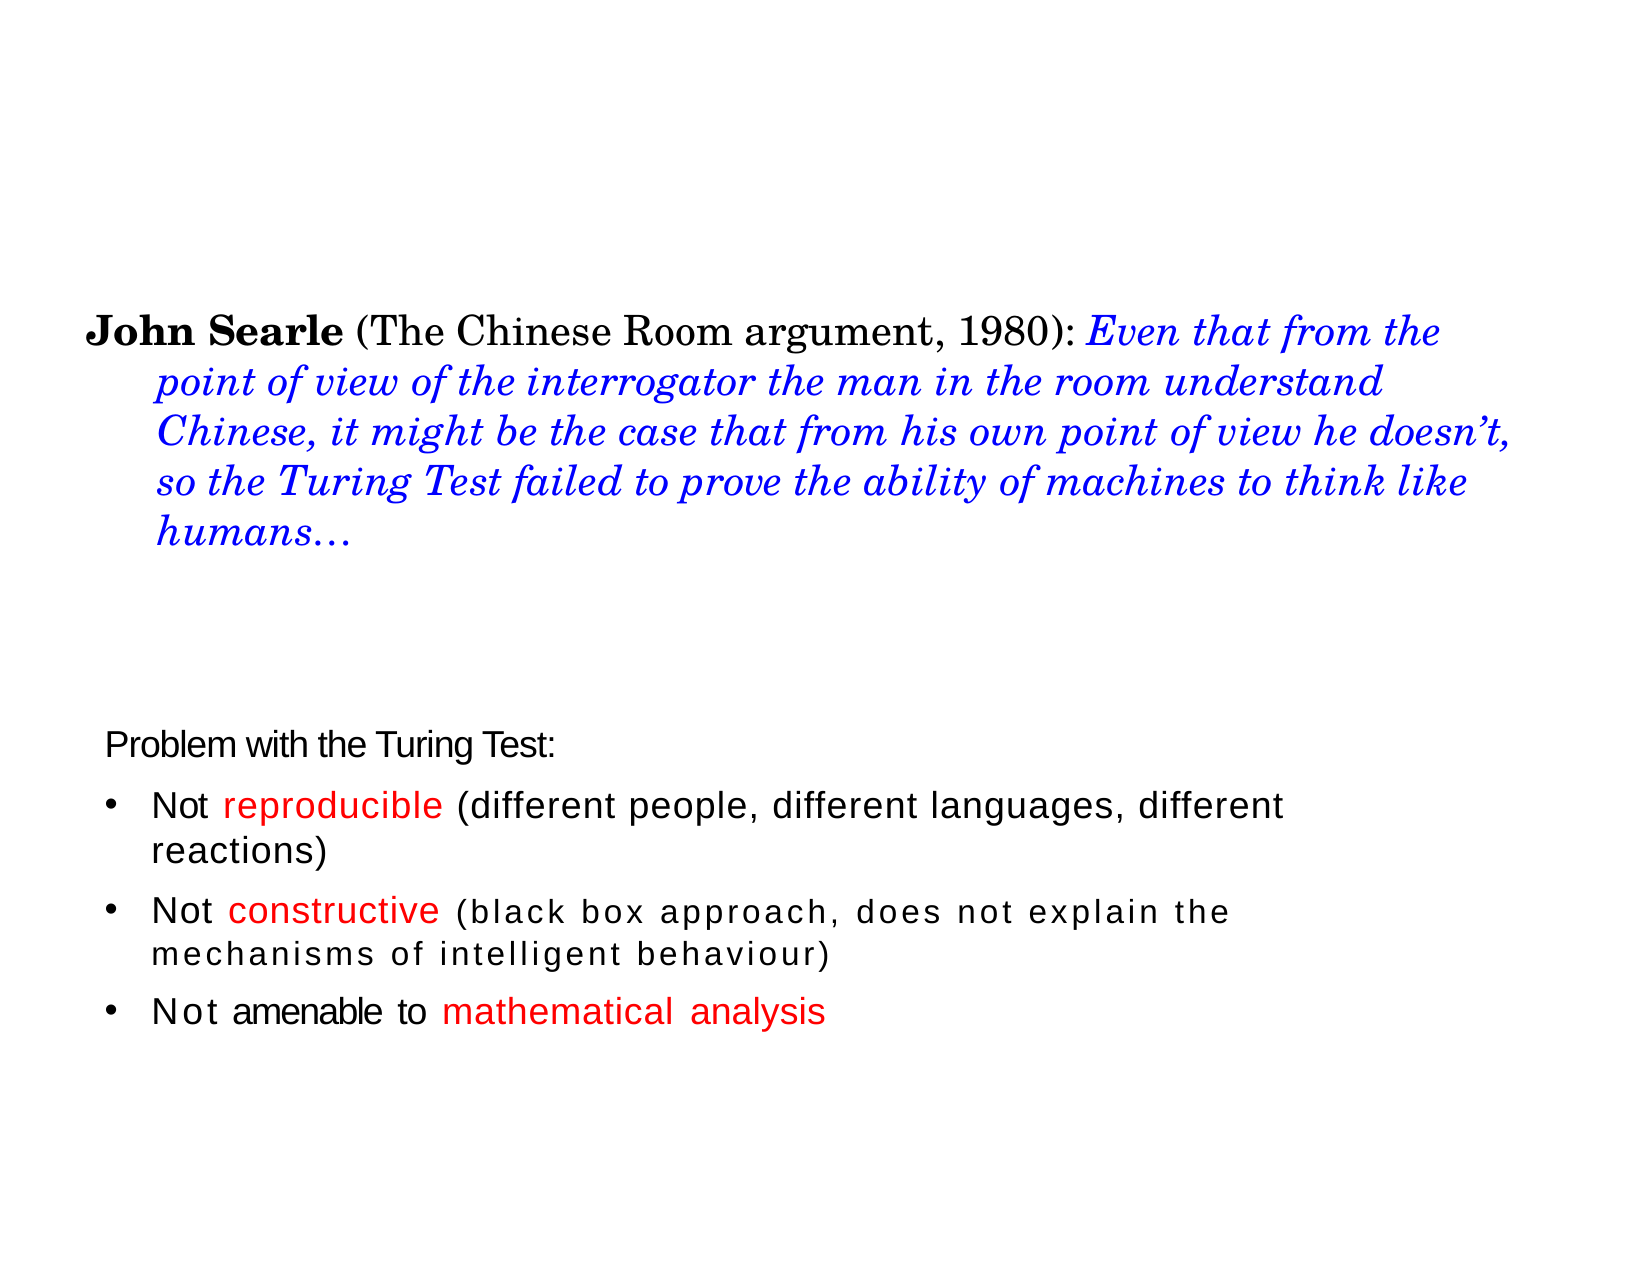

#
John Searle (The Chinese Room argument, 1980): Even that from the point of view of the interrogator the man in the room understand Chinese, it might be the case that from his own point of view he doesn’t, so the Turing Test failed to prove the ability of machines to think like humans…

Problem with the Turing Test:
Not reproducible (different people, different languages, different reactions)
Not constructive (black box approach, does not explain the mechanisms of intelligent behaviour)
Not amenable to mathematical analysis